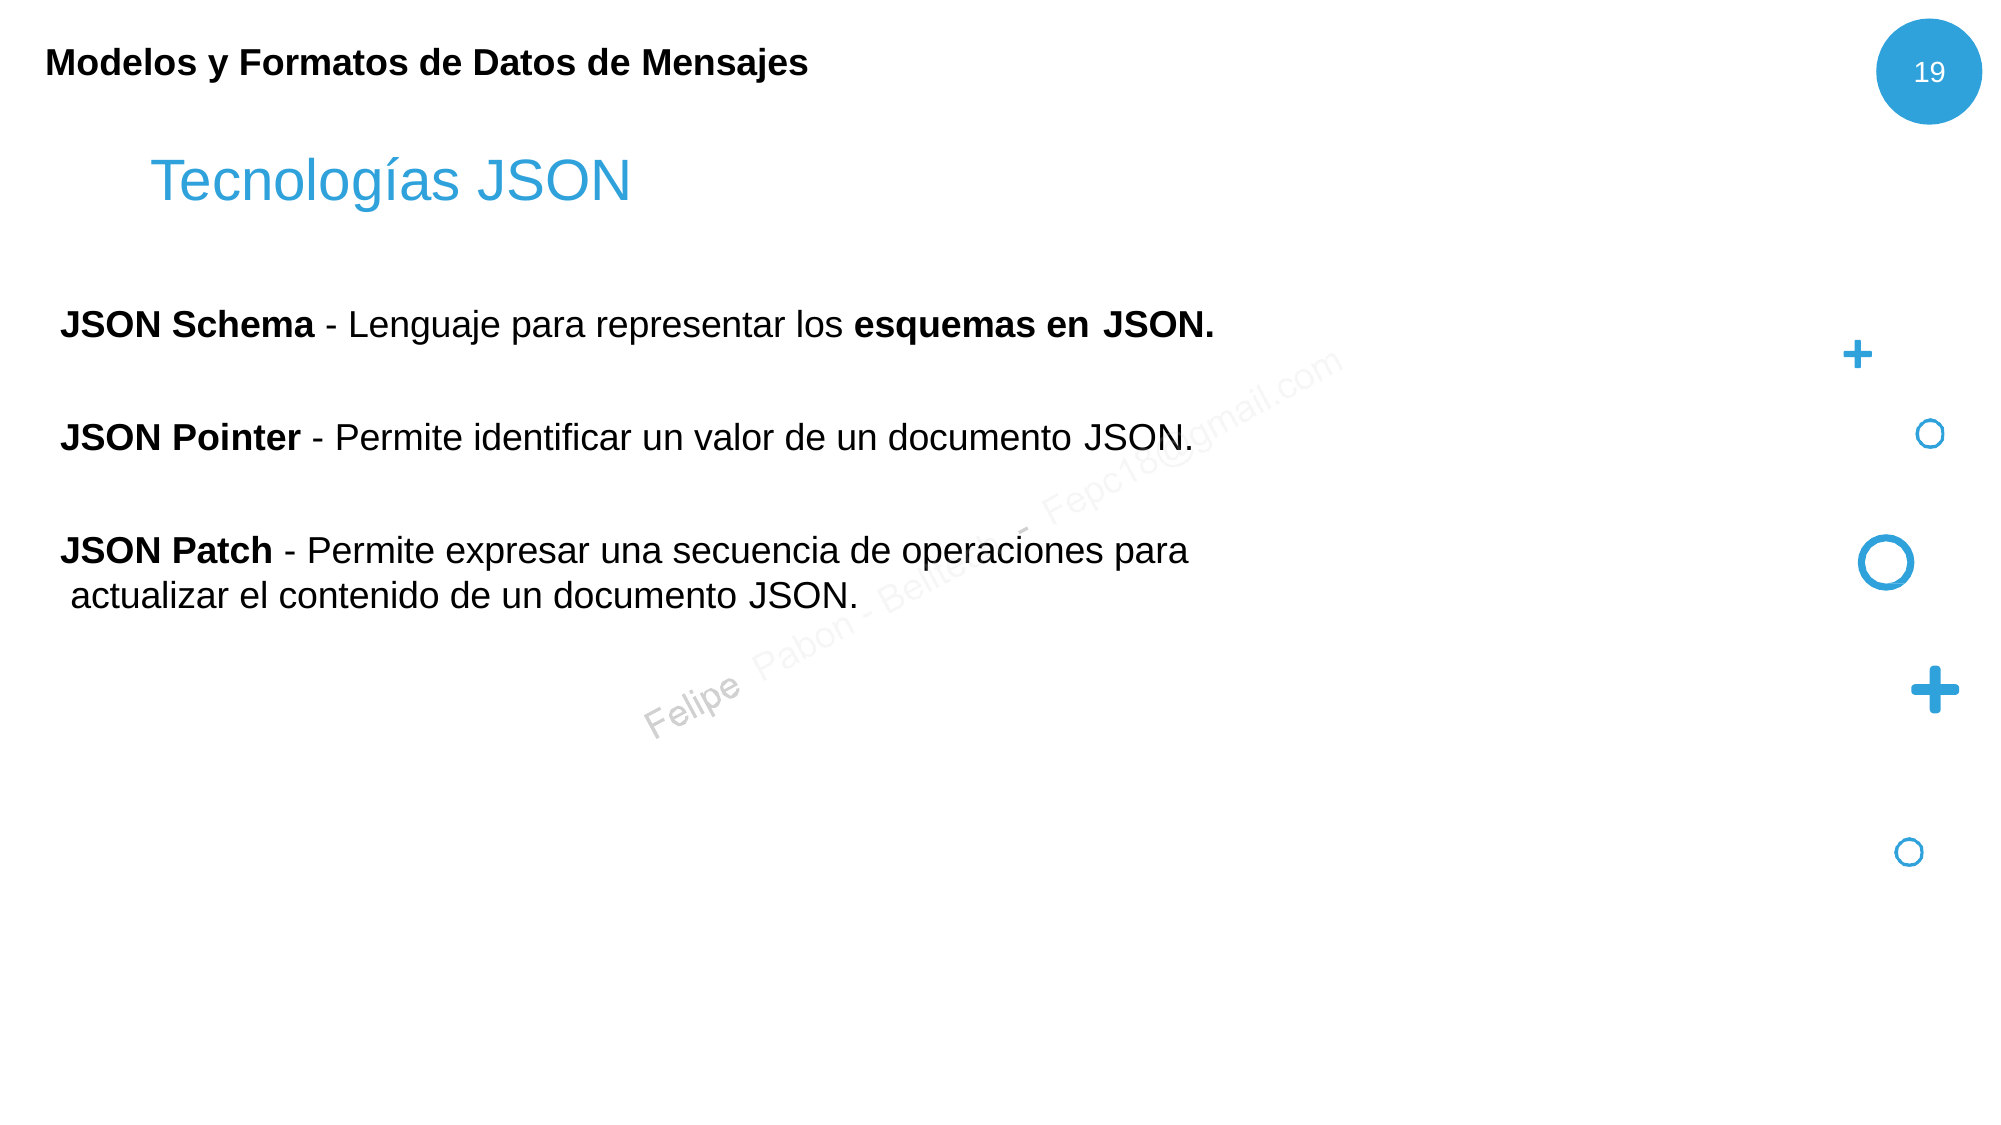

# Modelos y Formatos de Datos de Mensajes
19
Tecnologías JSON
JSON Schema - Lenguaje para representar los esquemas en JSON.

JSON Pointer - Permite identificar un valor de un documento JSON.

JSON Patch - Permite expresar una secuencia de operaciones para  actualizar el contenido de un documento JSON.